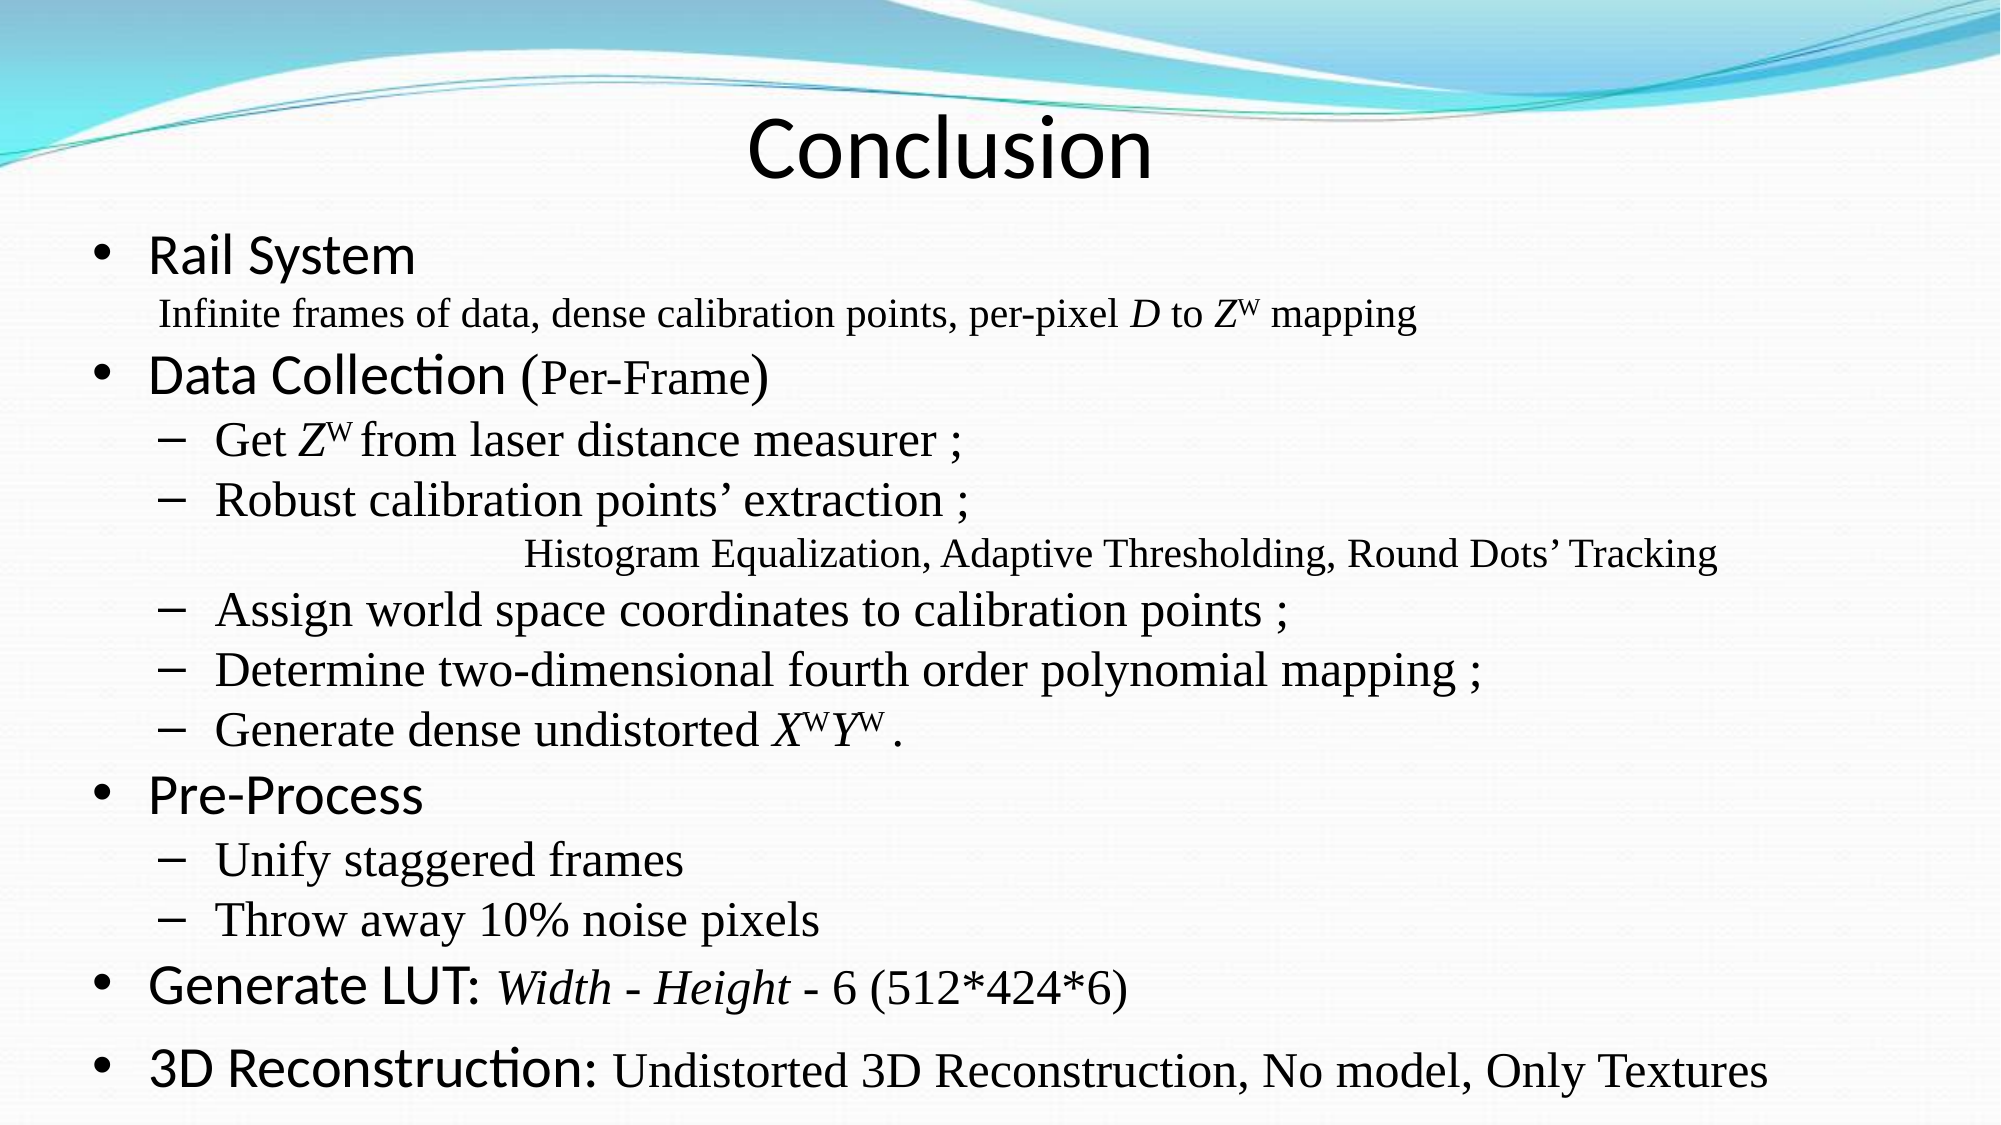

# Conclusion
Rail System
Infinite frames of data, dense calibration points, per-pixel D to ZW mapping
Data Collection (Per-Frame)
Get ZW from laser distance measurer ;
Robust calibration points’ extraction ;
		Histogram Equalization, Adaptive Thresholding, Round Dots’ Tracking
Assign world space coordinates to calibration points ;
Determine two-dimensional fourth order polynomial mapping ;
Generate dense undistorted XWYW .
Pre-Process
Unify staggered frames
Throw away 10% noise pixels
Generate LUT: Width - Height - 6 (512*424*6)
3D Reconstruction: Undistorted 3D Reconstruction, No model, Only Textures